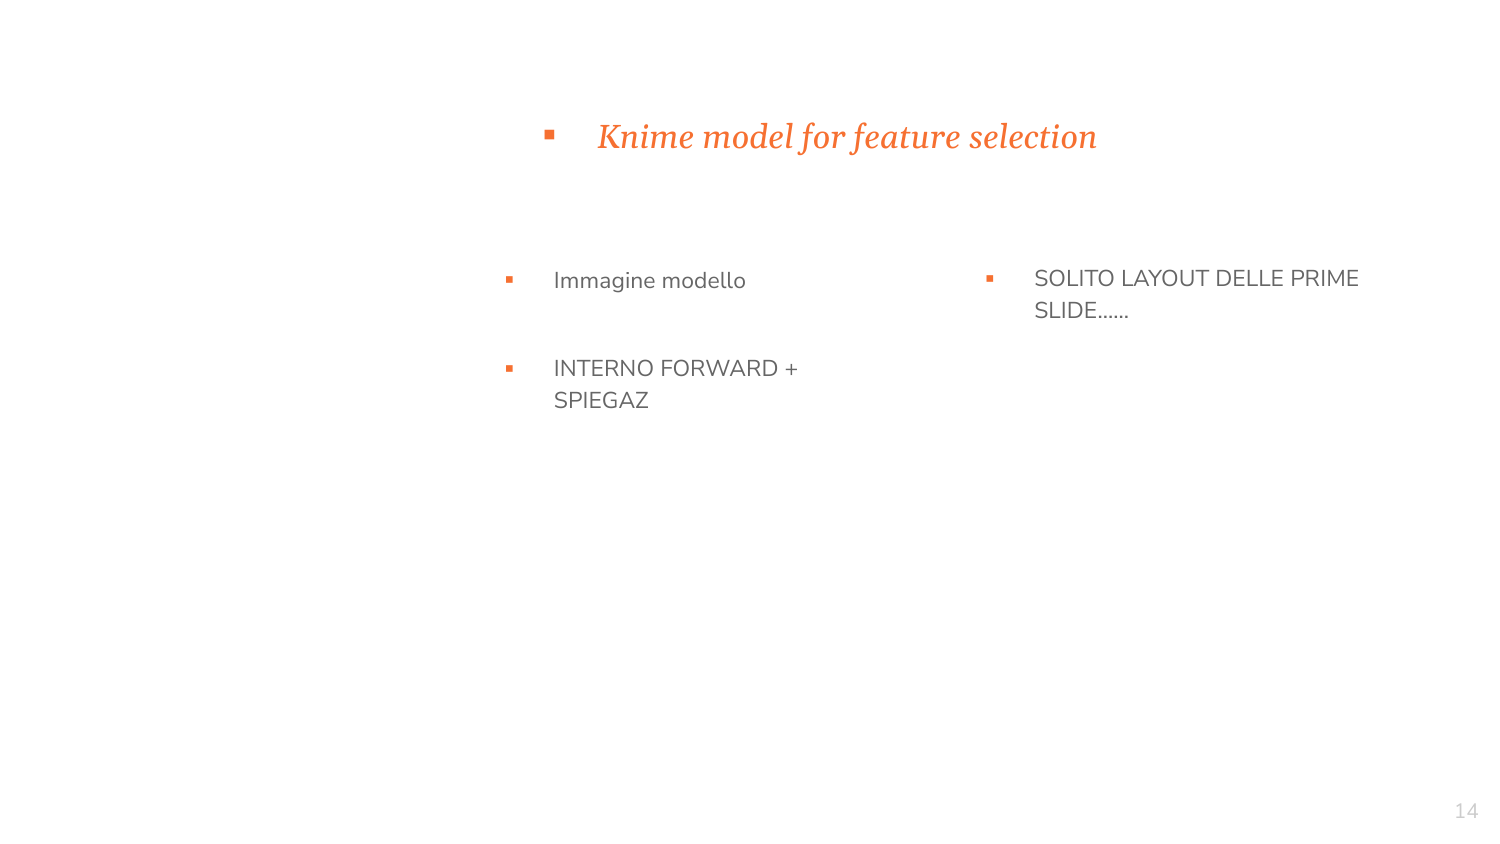

Knime model for feature selection
SOLITO LAYOUT DELLE PRIME SLIDE......

Immagine modello

INTERNO FORWARD + SPIEGAZ
14